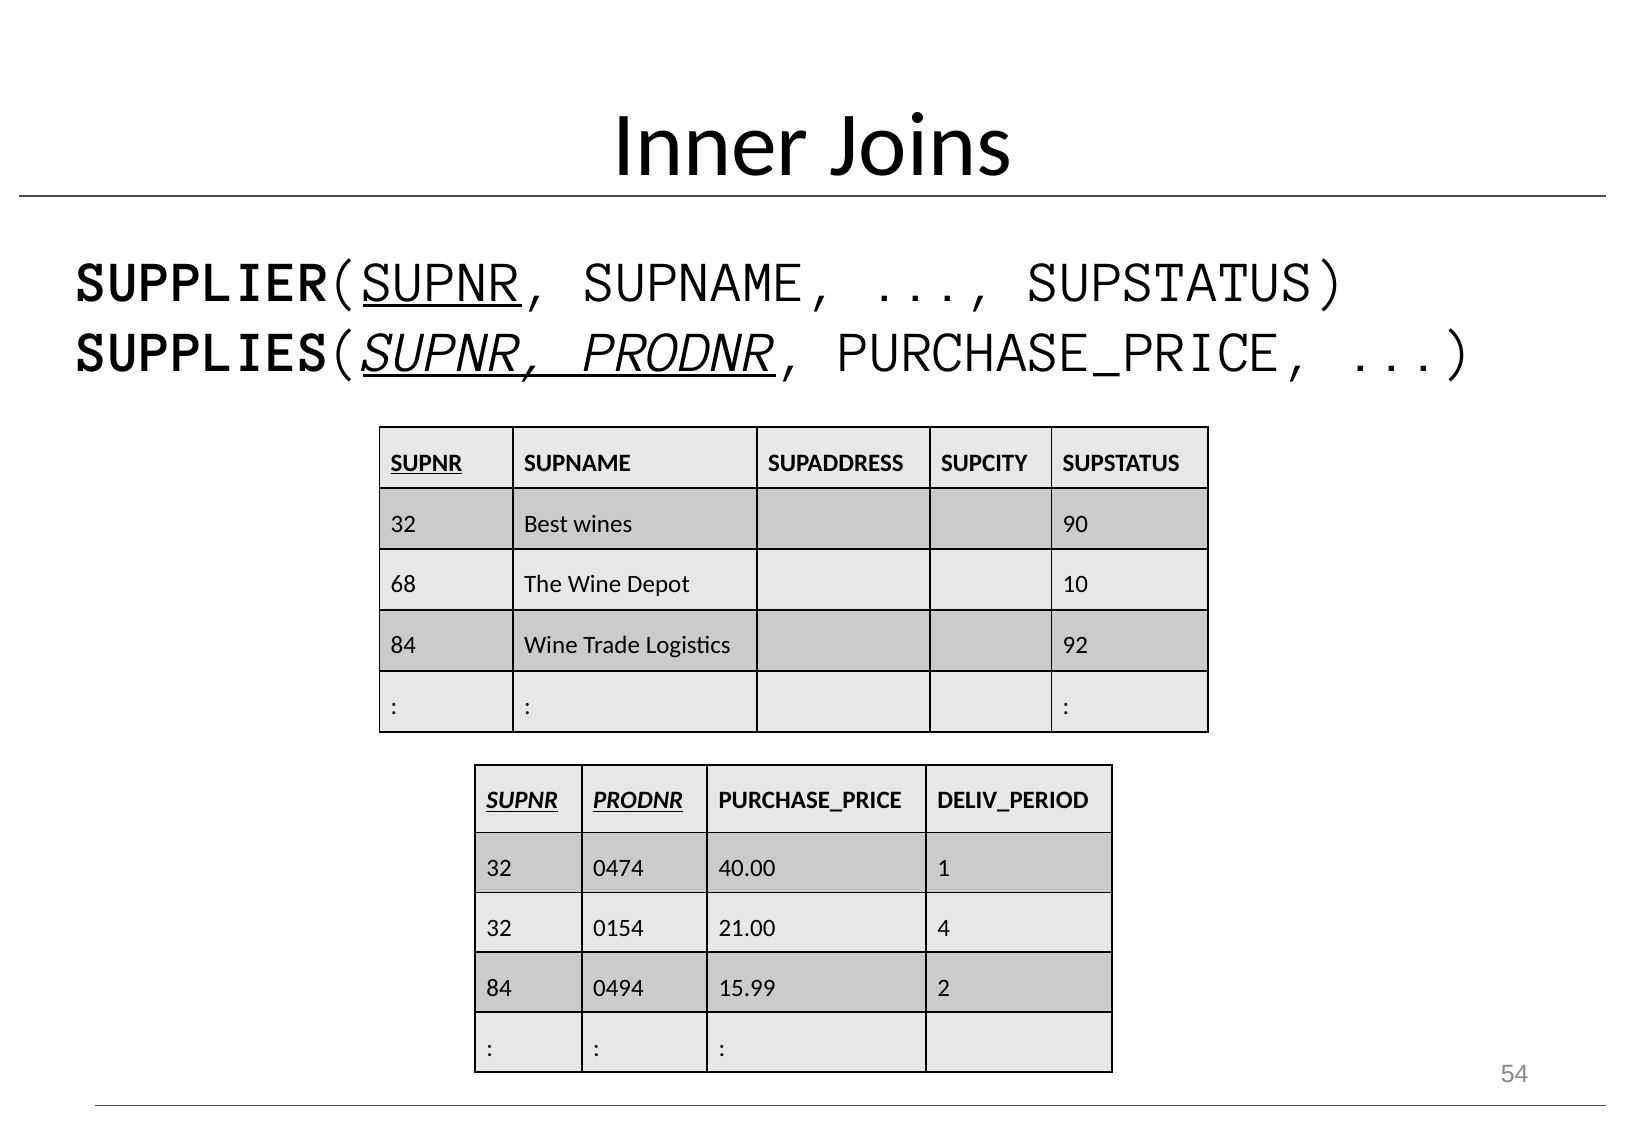

# Inner Joins
SUPPLIER(SUPNR, SUPNAME, ..., SUPSTATUS)
SUPPLIES(SUPNR, PRODNR, PURCHASE_PRICE, ...)

| SUPNR | SUPNAME | SUPADDRESS | SUPCITY | SUPSTATUS |
| --- | --- | --- | --- | --- |
| 32 | Best wines |  |  | 90 |
| 68 | The Wine Depot |  |  | 10 |
| 84 | Wine Trade Logistics |  |  | 92 |
| : | : |  |  | : |
| SUPNR | PRODNR | PURCHASE\_PRICE | DELIV\_PERIOD |
| --- | --- | --- | --- |
| 32 | 0474 | 40.00 | 1 |
| 32 | 0154 | 21.00 | 4 |
| 84 | 0494 | 15.99 | 2 |
| : | : | : |  |
54